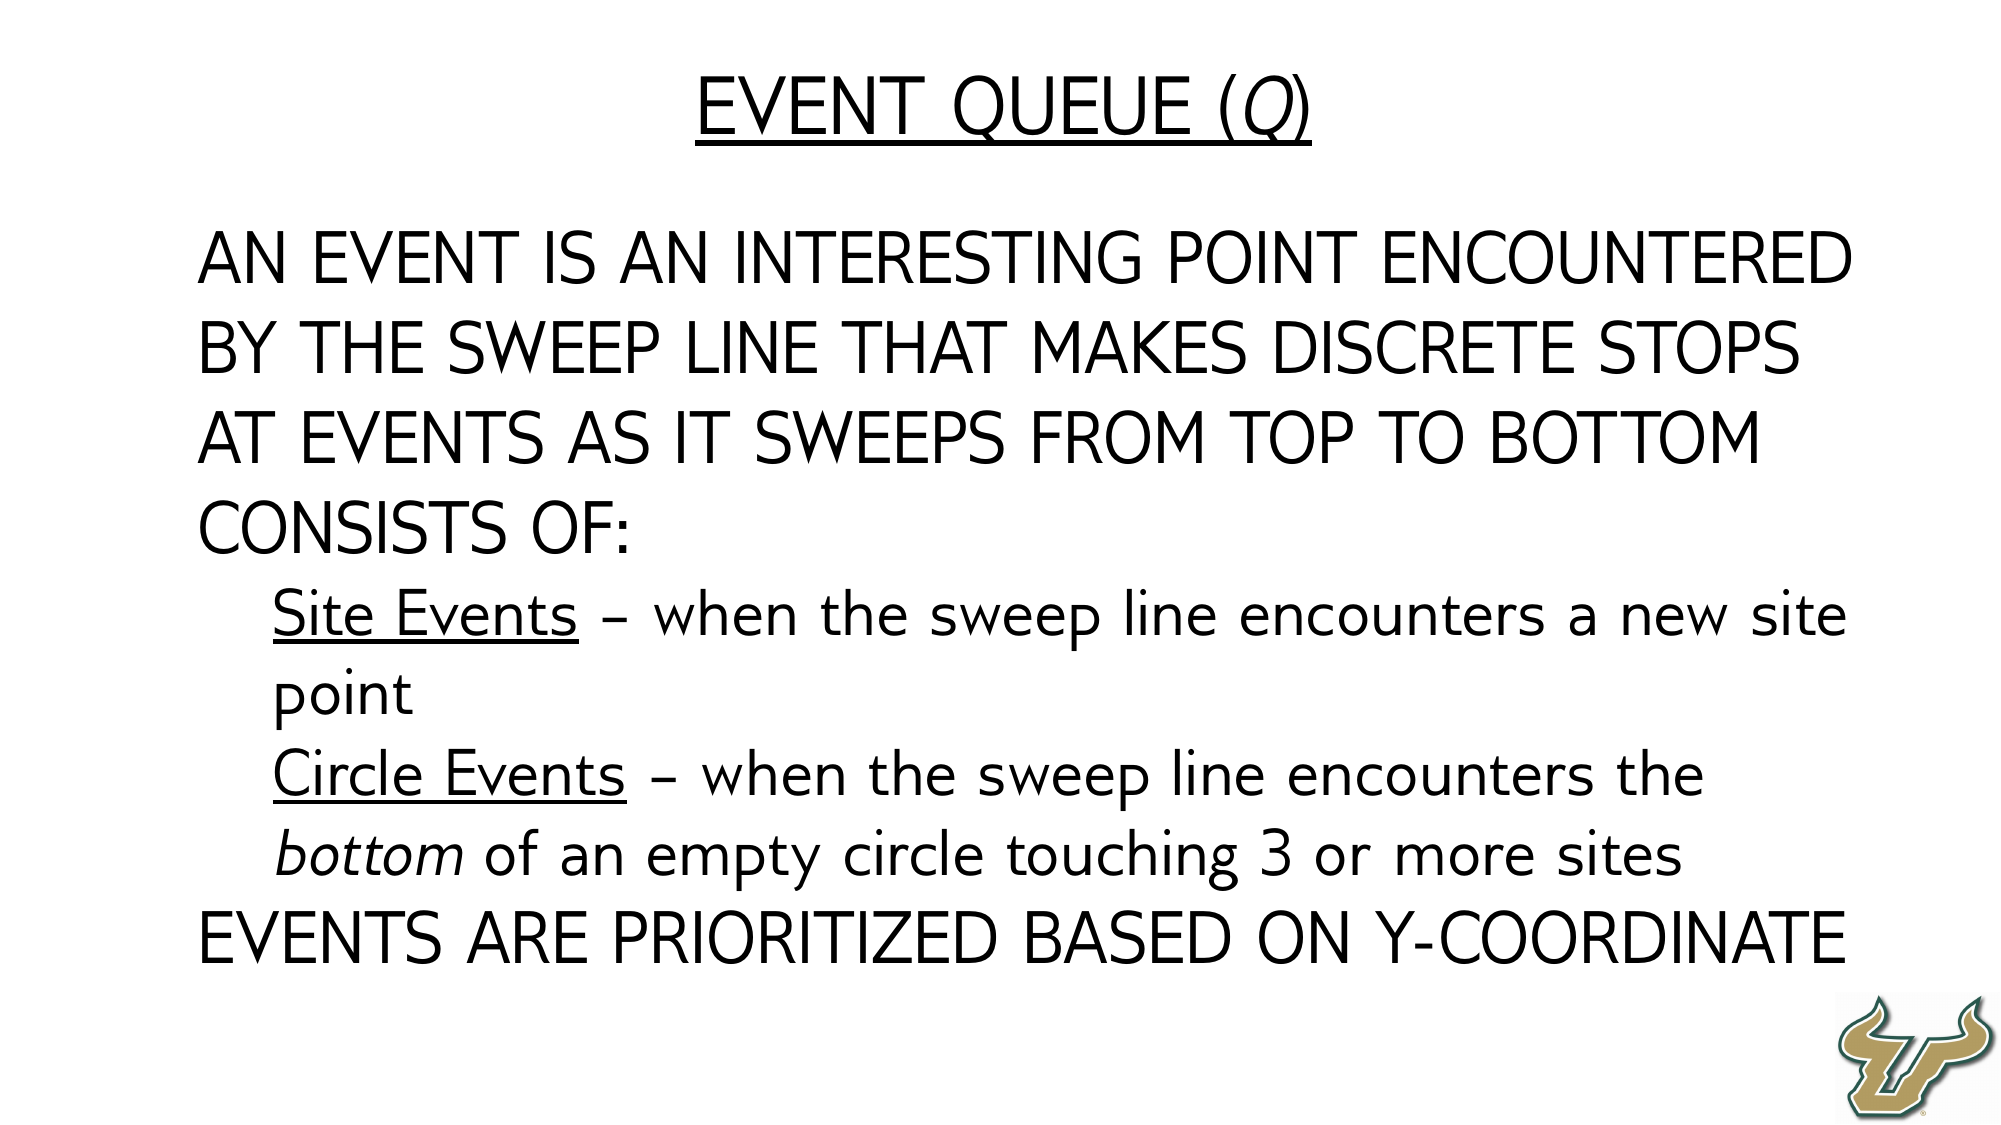

Event Queue (Q)
An event is an interesting point encountered by the sweep line that makes discrete stops at events as it sweeps from top to bottom
Consists of:
Site Events – when the sweep line encounters a new site point
Circle Events – when the sweep line encounters the bottom of an empty circle touching 3 or more sites
Events are prioritized based on y-coordinate